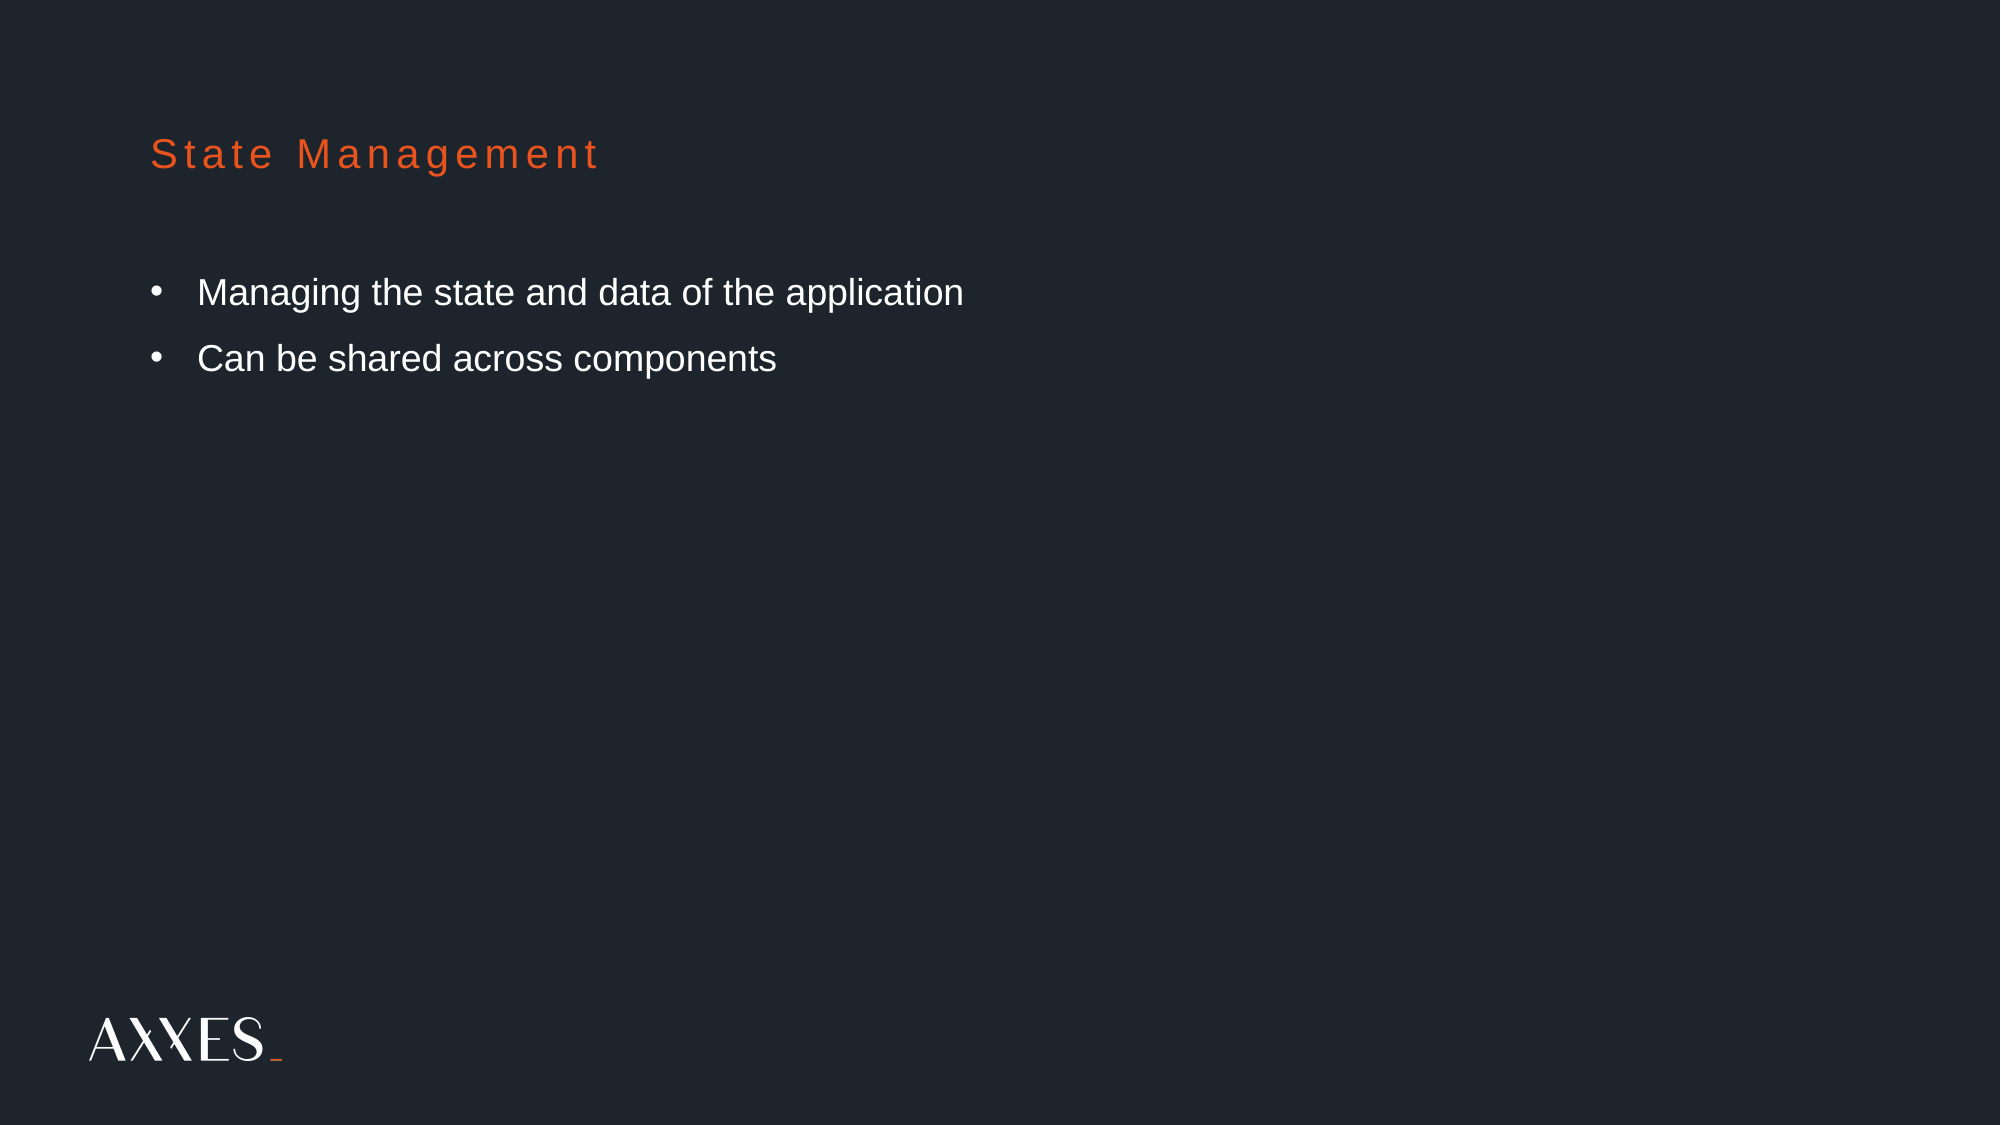

# State Management
Managing the state and data of the application
Can be shared across components